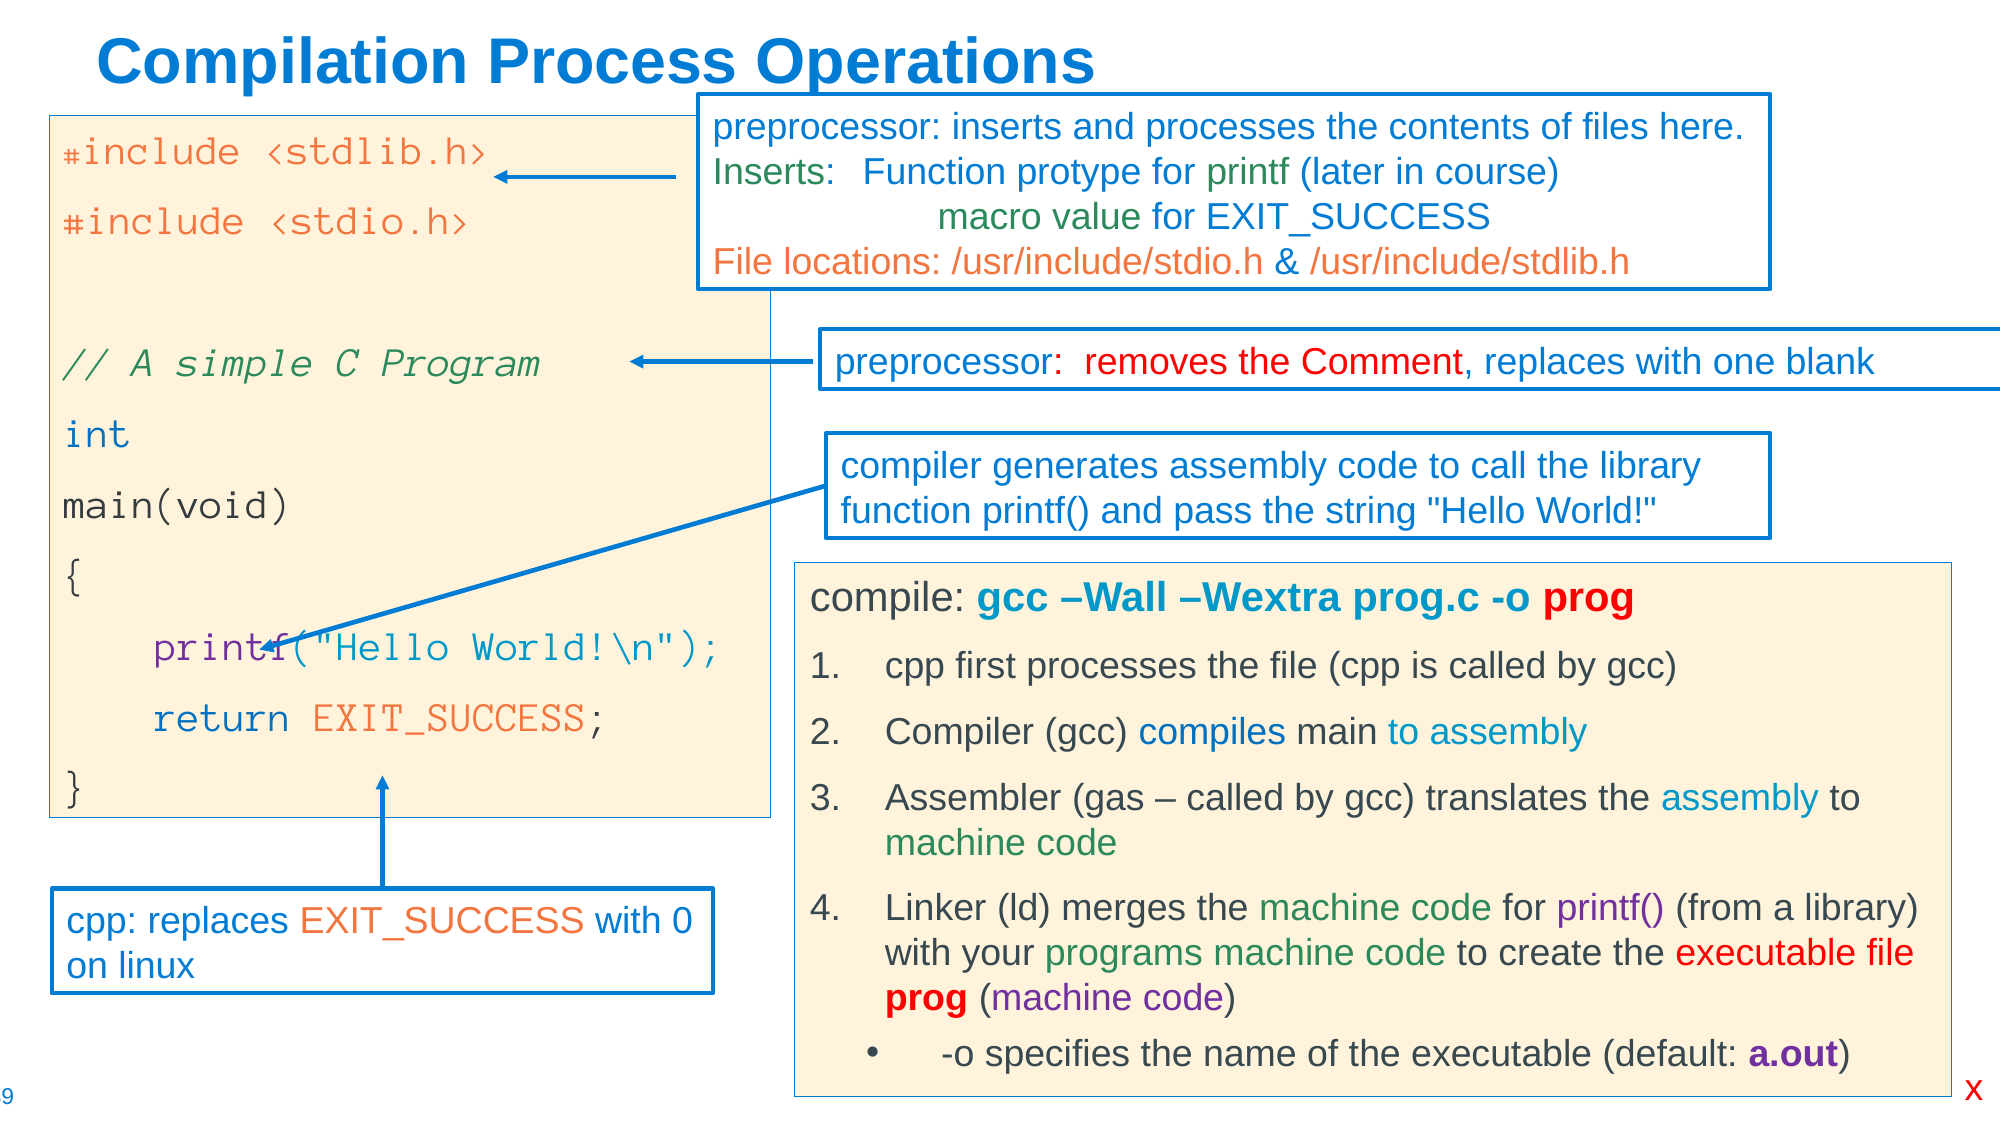

# Compilation Process Operations
preprocessor: inserts and processes the contents of files here. Inserts: 	Function protype for printf (later in course)
	macro value for EXIT_SUCCESS
File locations: /usr/include/stdio.h & /usr/include/stdlib.h
#include <stdlib.h>
#include <stdio.h>

// A simple C Program
int
main(void)
{
    printf("Hello World!\n");
    return EXIT_SUCCESS;
}
preprocessor:  removes the Comment, replaces with one blank
compiler generates assembly code to call the library function printf() and pass the string "Hello World!"
compile: gcc –Wall –Wextra prog.c -o prog
cpp first processes the file (cpp is called by gcc)
Compiler (gcc) compiles main to assembly
Assembler (gas – called by gcc) translates the assembly to machine code
Linker (ld) merges the machine code for printf() (from a library) with your programs machine code to create the executable file prog (machine code)
-o specifies the name of the executable (default: a.out)
cpp: replaces EXIT_SUCCESS with 0
on linux
x